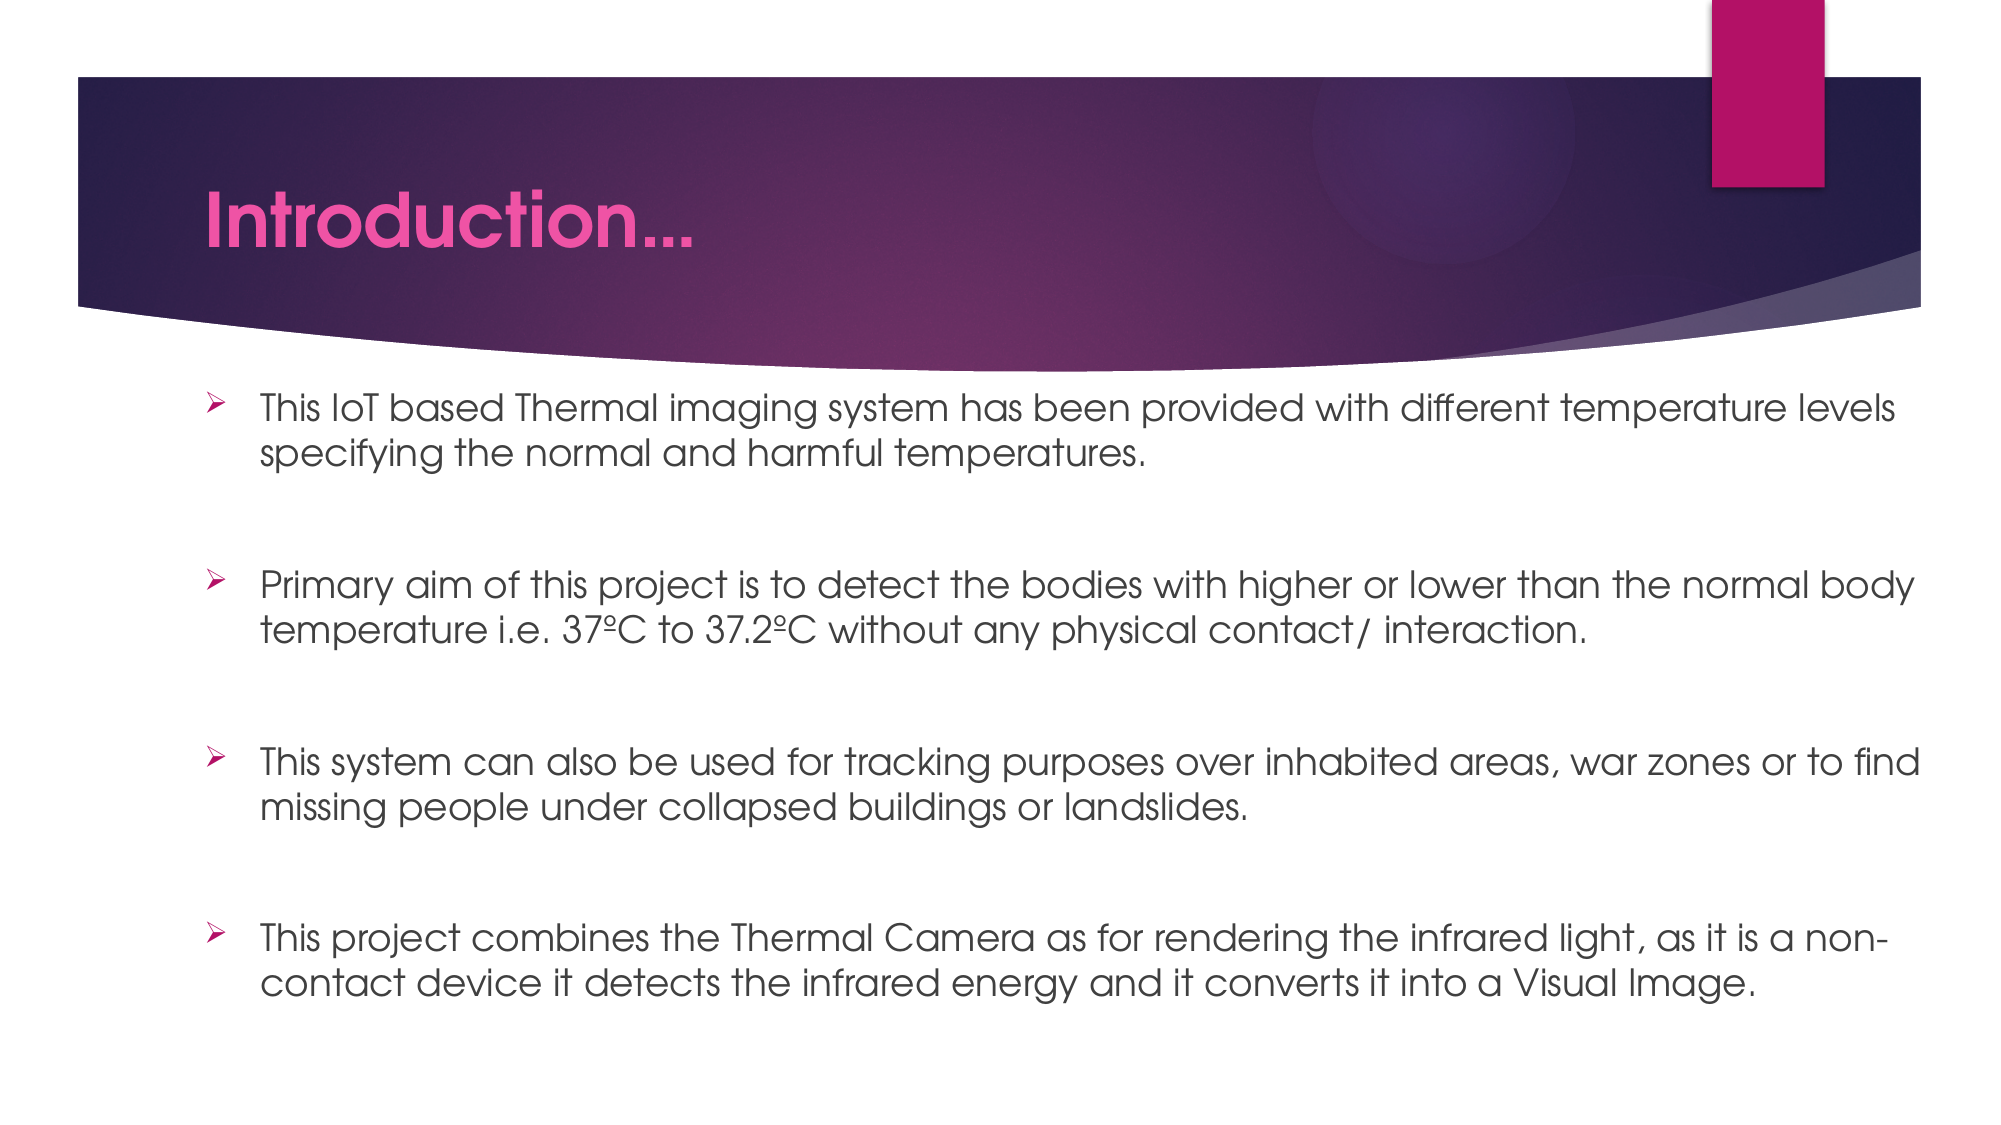

# Introduction…
This IoT based Thermal imaging system has been provided with different temperature levels specifying the normal and harmful temperatures.

Primary aim of this project is to detect the bodies with higher or lower than the normal body temperature i.e. 37ºC to 37.2ºC without any physical contact/ interaction.

This system can also be used for tracking purposes over inhabited areas, war zones or to find missing people under collapsed buildings or landslides.

This project combines the Thermal Camera as for rendering the infrared light, as it is a non-contact device it detects the infrared energy and it converts it into a Visual Image.